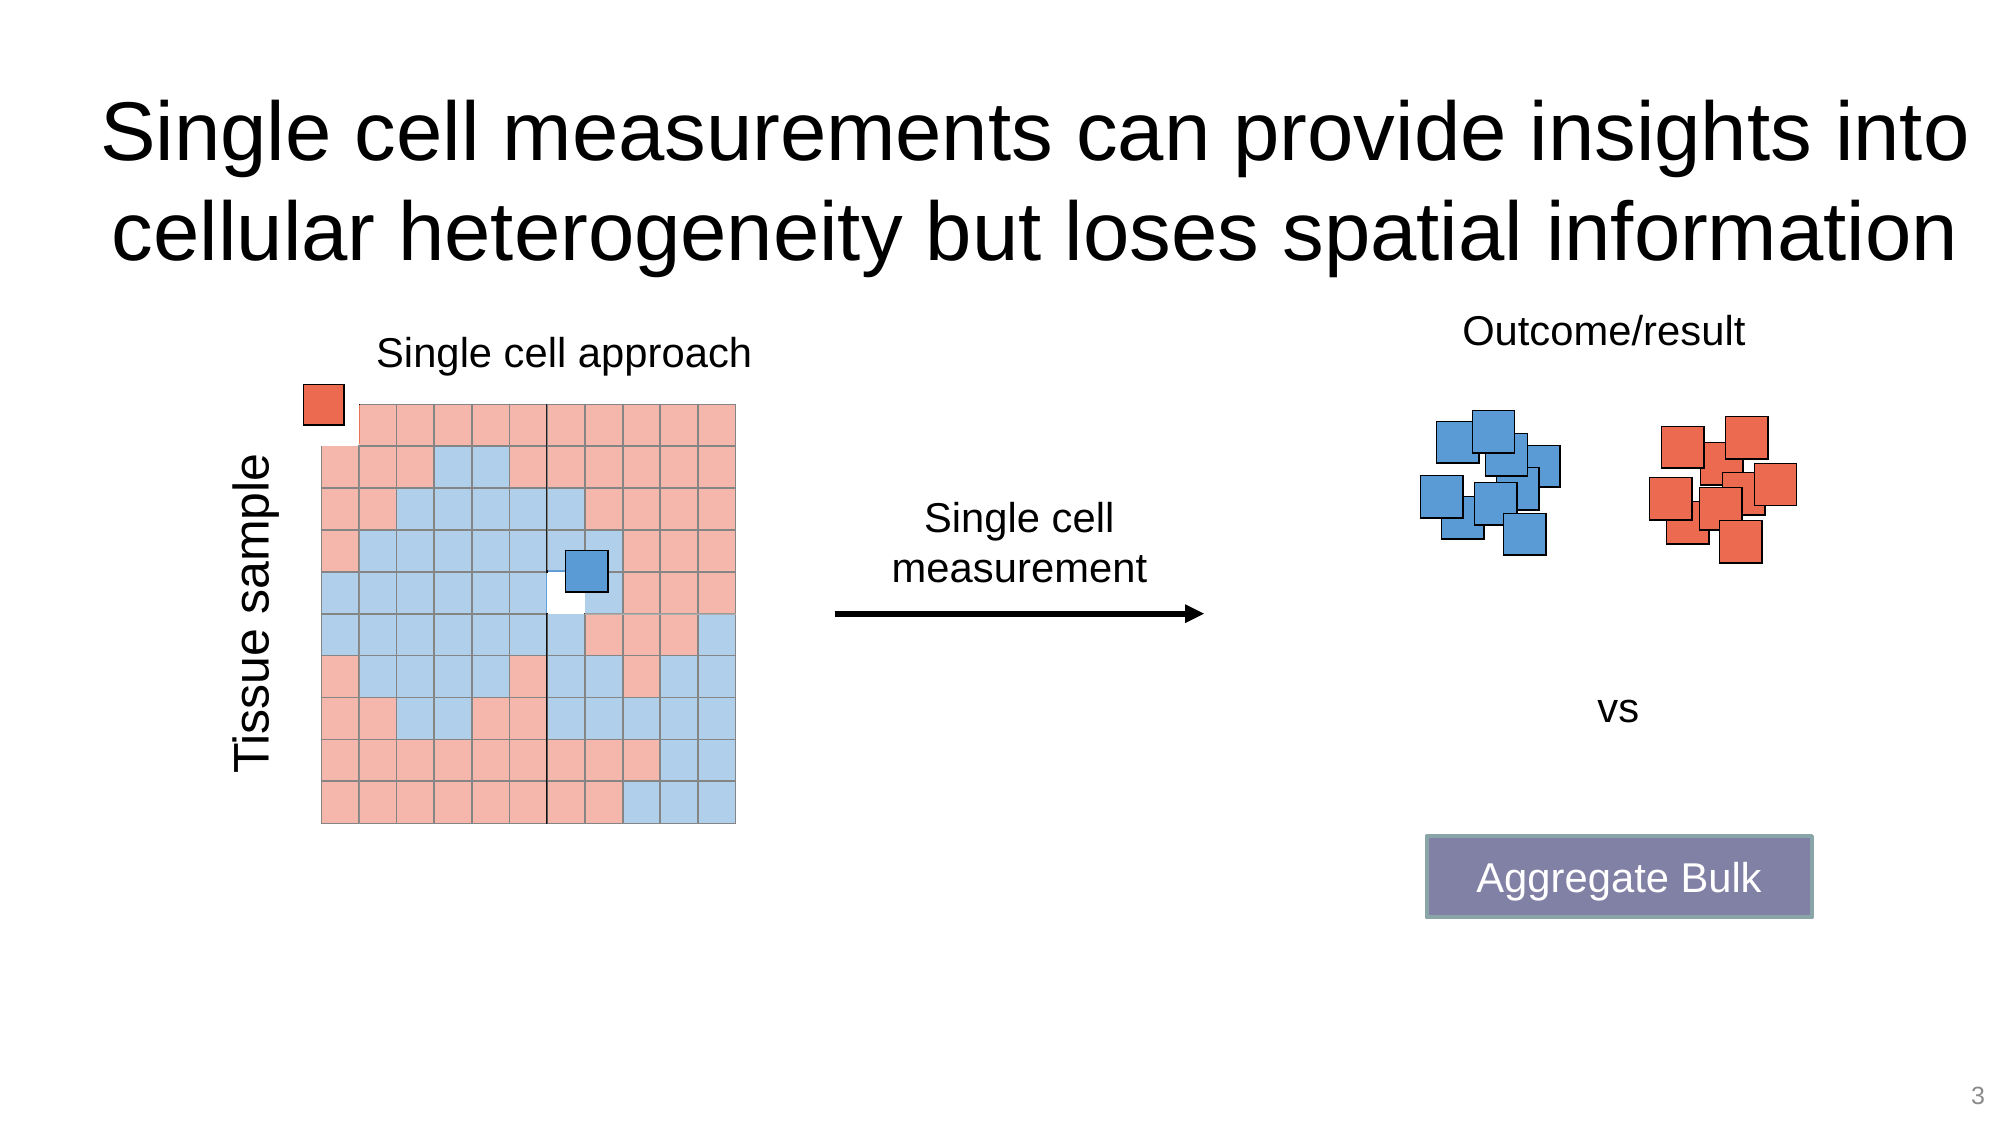

# Single cell measurements can provide insights into cellular heterogeneity but loses spatial information
Outcome/result
Single cell approach

|  |
| --- |

|  |  |  |  |  |  |  |  |  |  |  |
| --- | --- | --- | --- | --- | --- | --- | --- | --- | --- | --- |
|  |  |  |  |  |  |  |  |  |  |  |
|  |  |  |  |  |  |  |  |  |  |  |
|  |  |  |  |  |  |  |  |  |  |  |
|  |  |  |  |  |  |  |  |  |  |  |
|  |  |  |  |  |  |  |  |  |  |  |
|  |  |  |  |  |  |  |  |  |  |  |
|  |  |  |  |  |  |  |  |  |  |  |
|  |  |  |  |  |  |  |  |  |  |  |
|  |  |  |  |  |  |  |  |  |  |  |
|  |
| --- |
|  |
| --- |
|  |
| --- |
|  |
| --- |
|  |
| --- |
|  |
| --- |

|  |
| --- |
|  |
| --- |
|  |
| --- |
|  |
| --- |
|  |
| --- |
Single cell measurement
|  |
| --- |
|  |
| --- |
|  |
| --- |
|  |
| --- |
|  |
| --- |
|  |
| --- |
|  |
| --- |
|  |
| --- |
Tissue sample

vs
Aggregate Bulk

3